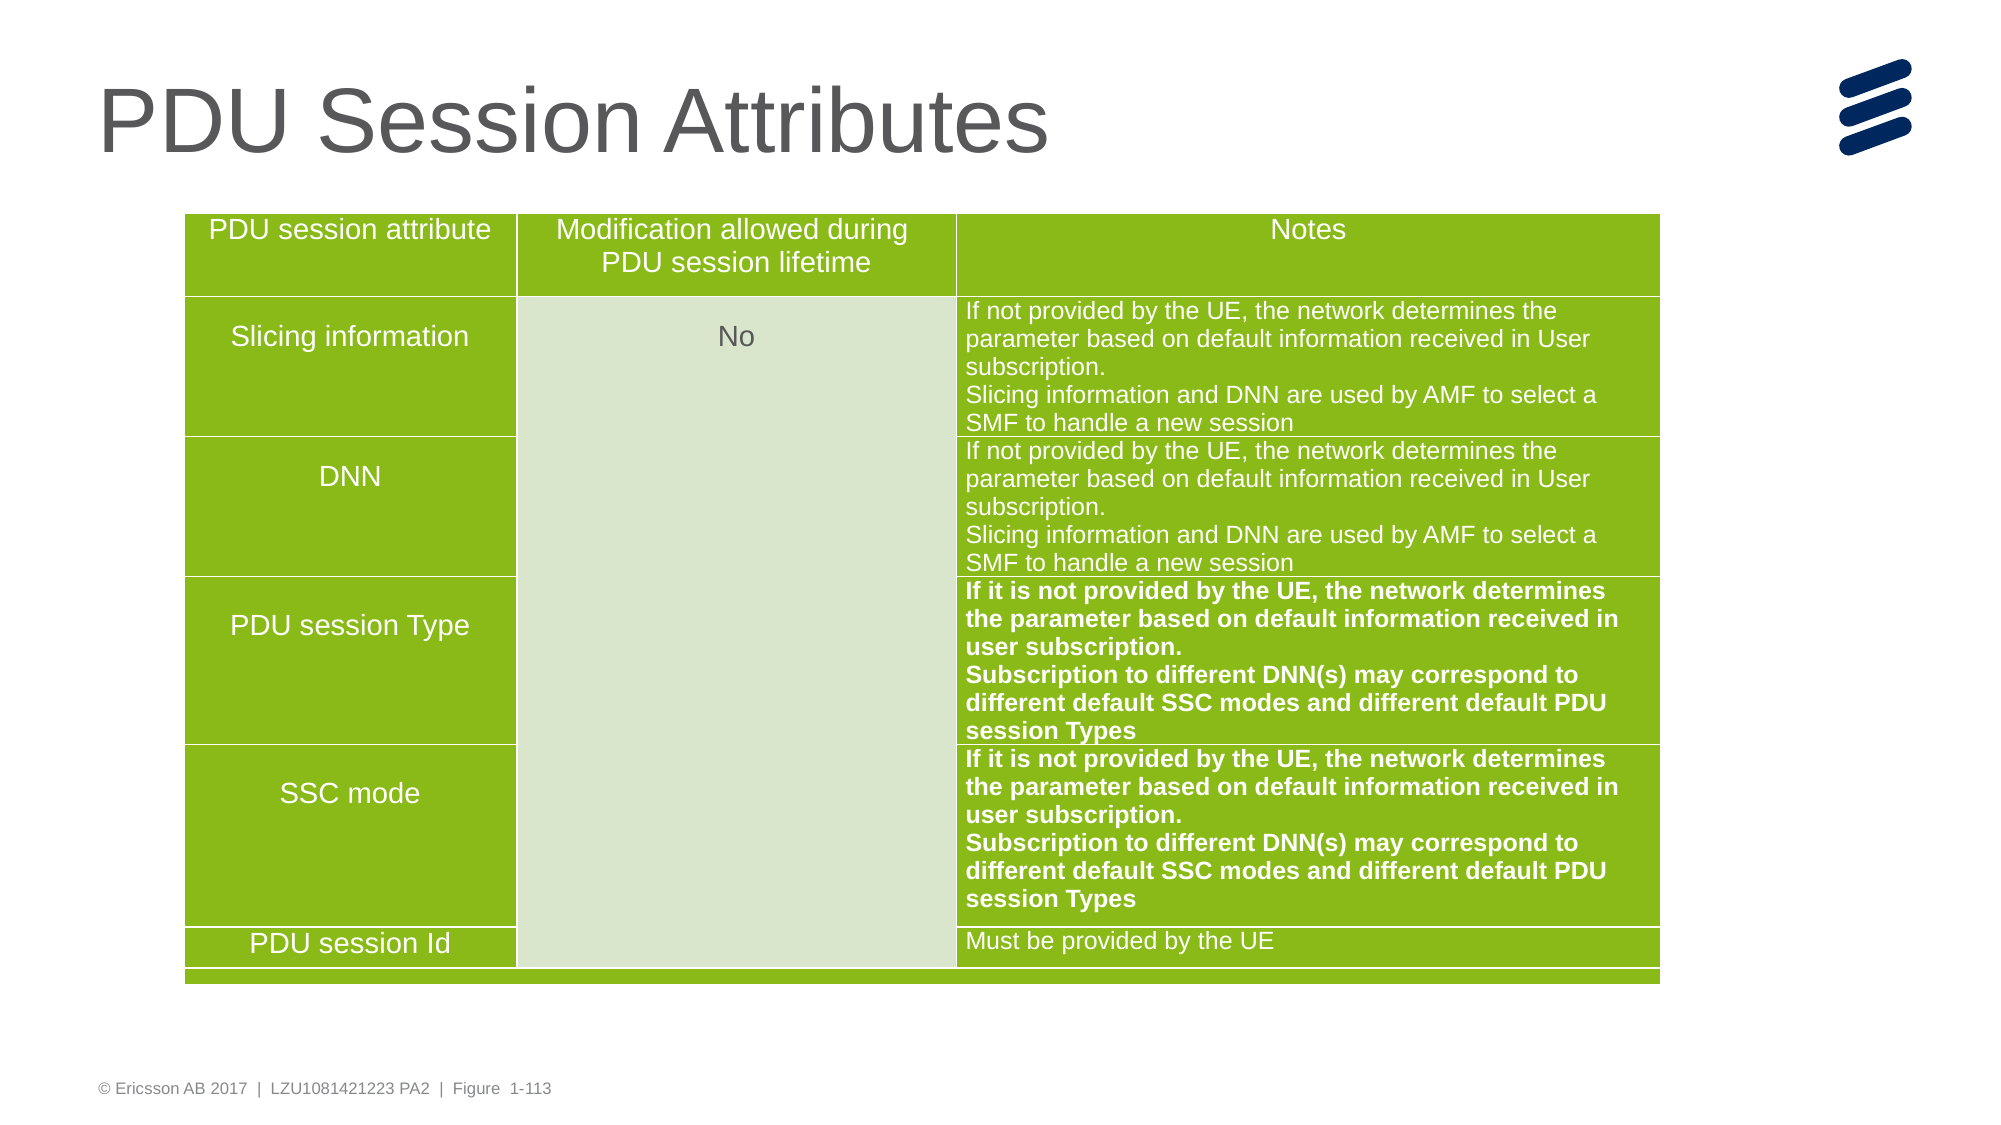

# PDU Session Attributes
| PDU session attribute | Modification allowed during PDU session lifetime | Notes |
| --- | --- | --- |
| Slicing information | No | If not provided by the UE, the network determines the parameter based on default information received in User subscription. Slicing information and DNN are used by AMF to select a SMF to handle a new session |
| DNN |  | If not provided by the UE, the network determines the parameter based on default information received in User subscription. Slicing information and DNN are used by AMF to select a SMF to handle a new session |
| PDU session Type |  | If it is not provided by the UE, the network determines the parameter based on default information received in user subscription. Subscription to different DNN(s) may correspond to different default SSC modes and different default PDU session Types |
| SSC mode |  | If it is not provided by the UE, the network determines the parameter based on default information received in user subscription. Subscription to different DNN(s) may correspond to different default SSC modes and different default PDU session Types |
| PDU session Id |  | Must be provided by the UE |
|  |  |  |